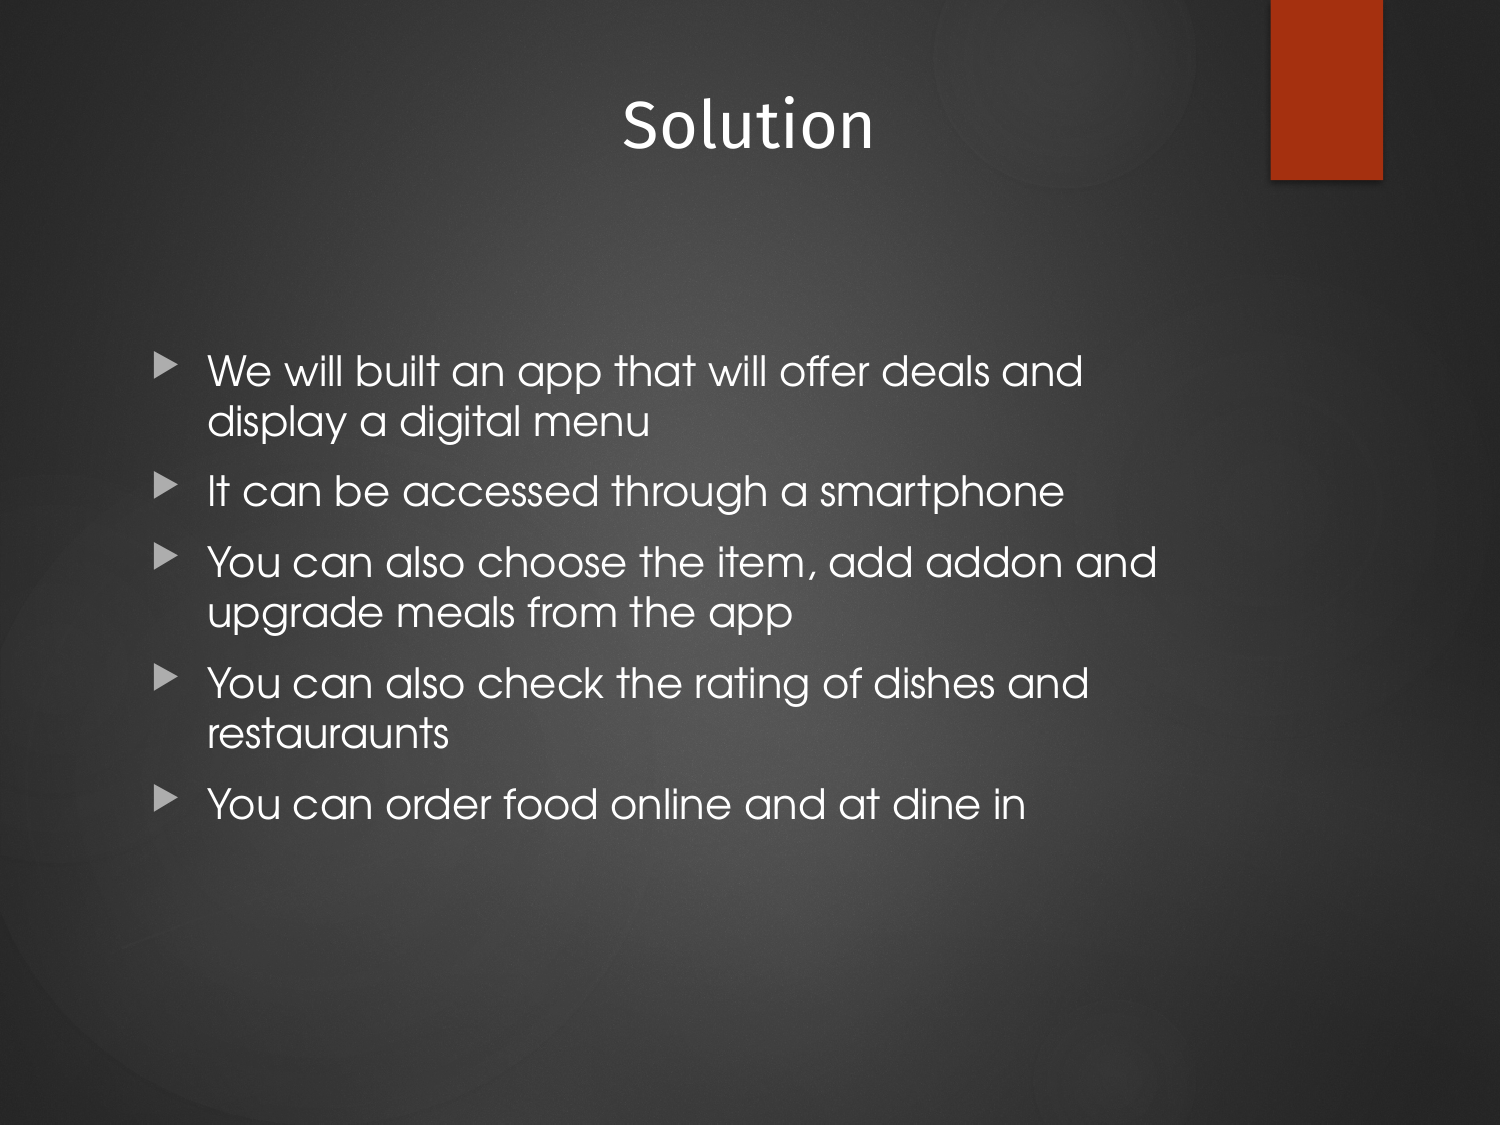

# Solution
We will built an app that will offer deals and display a digital menu
It can be accessed through a smartphone
You can also choose the item, add addon and upgrade meals from the app
You can also check the rating of dishes and restauraunts
You can order food online and at dine in